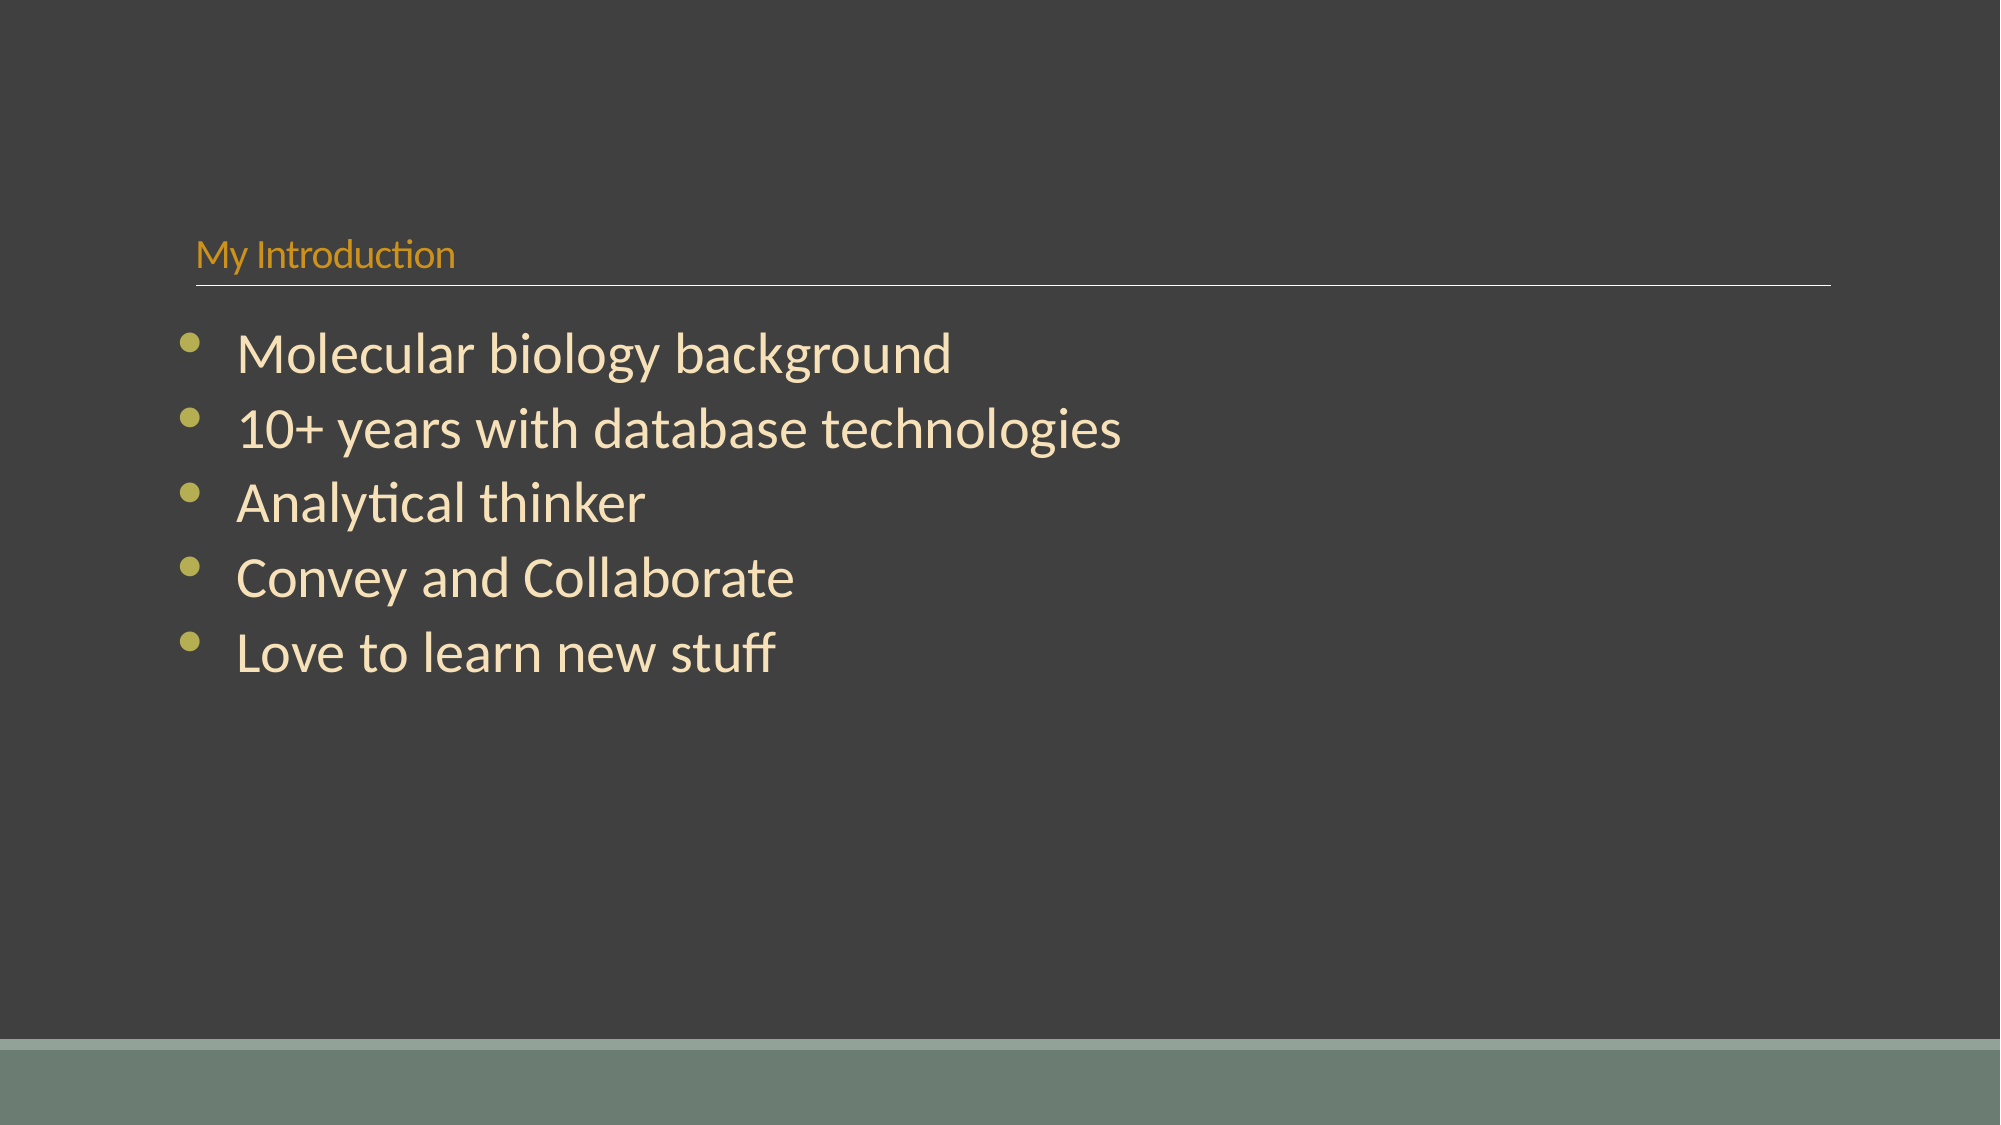

# My Introduction
Molecular biology background
10+ years with database technologies
Analytical thinker
Convey and Collaborate
Love to learn new stuff